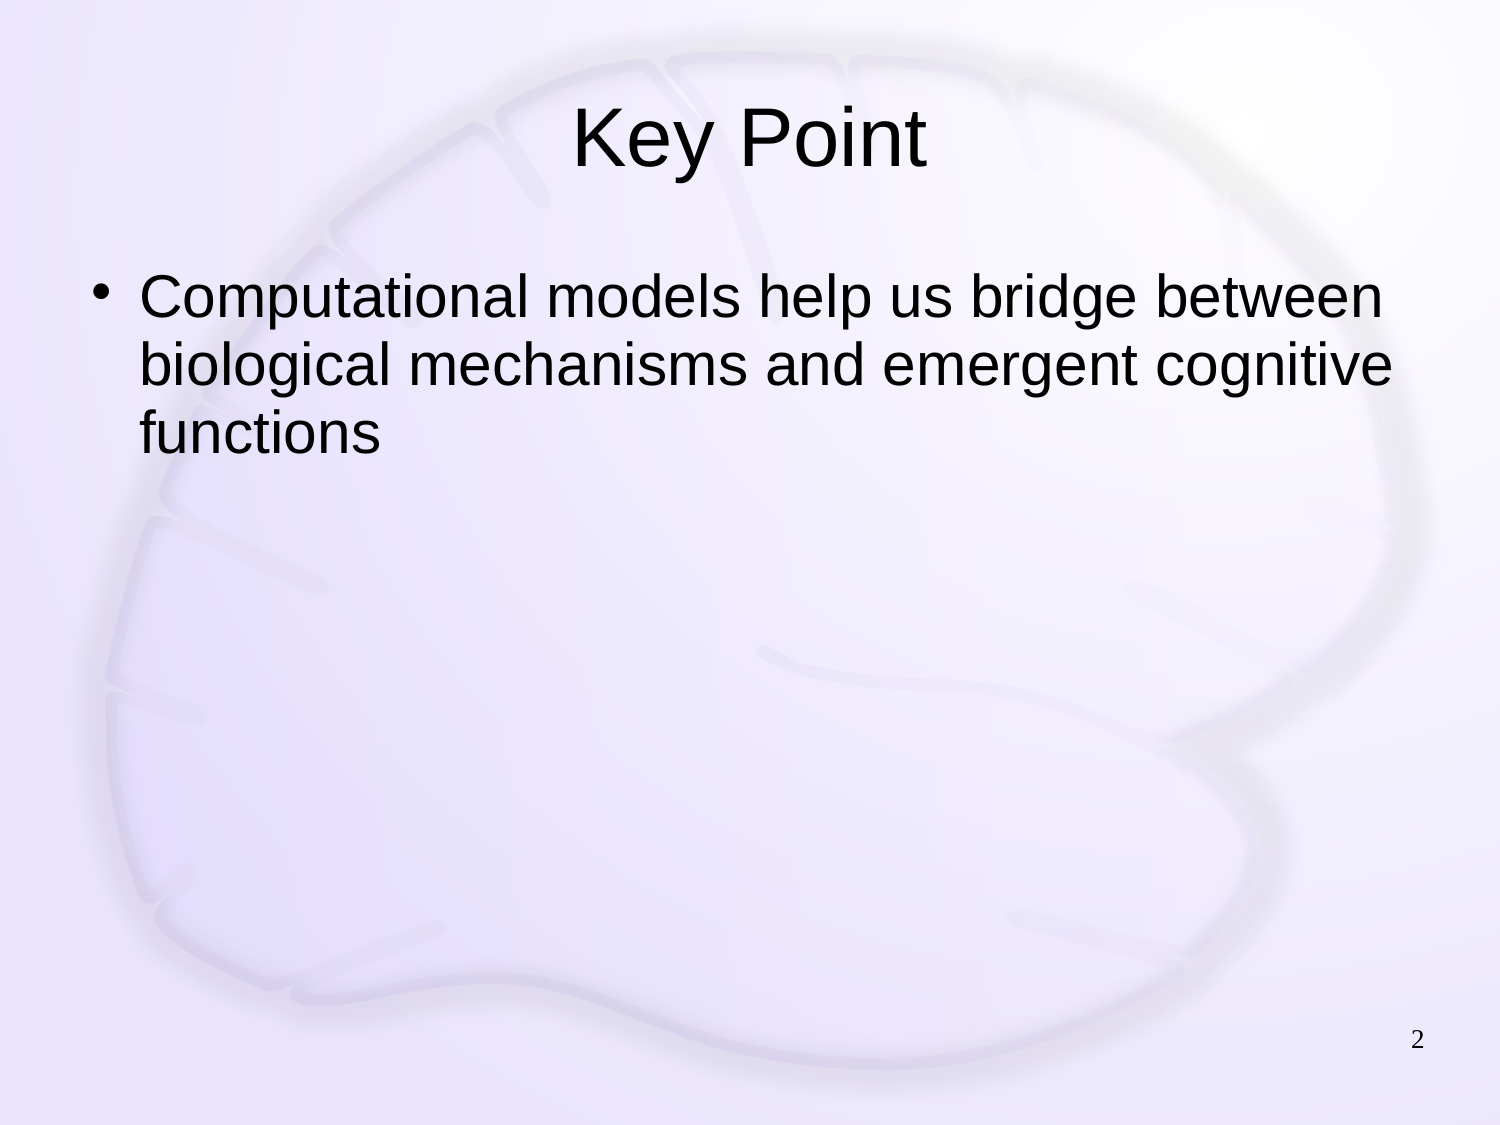

# Key Point
Computational models help us bridge between biological mechanisms and emergent cognitive functions
2